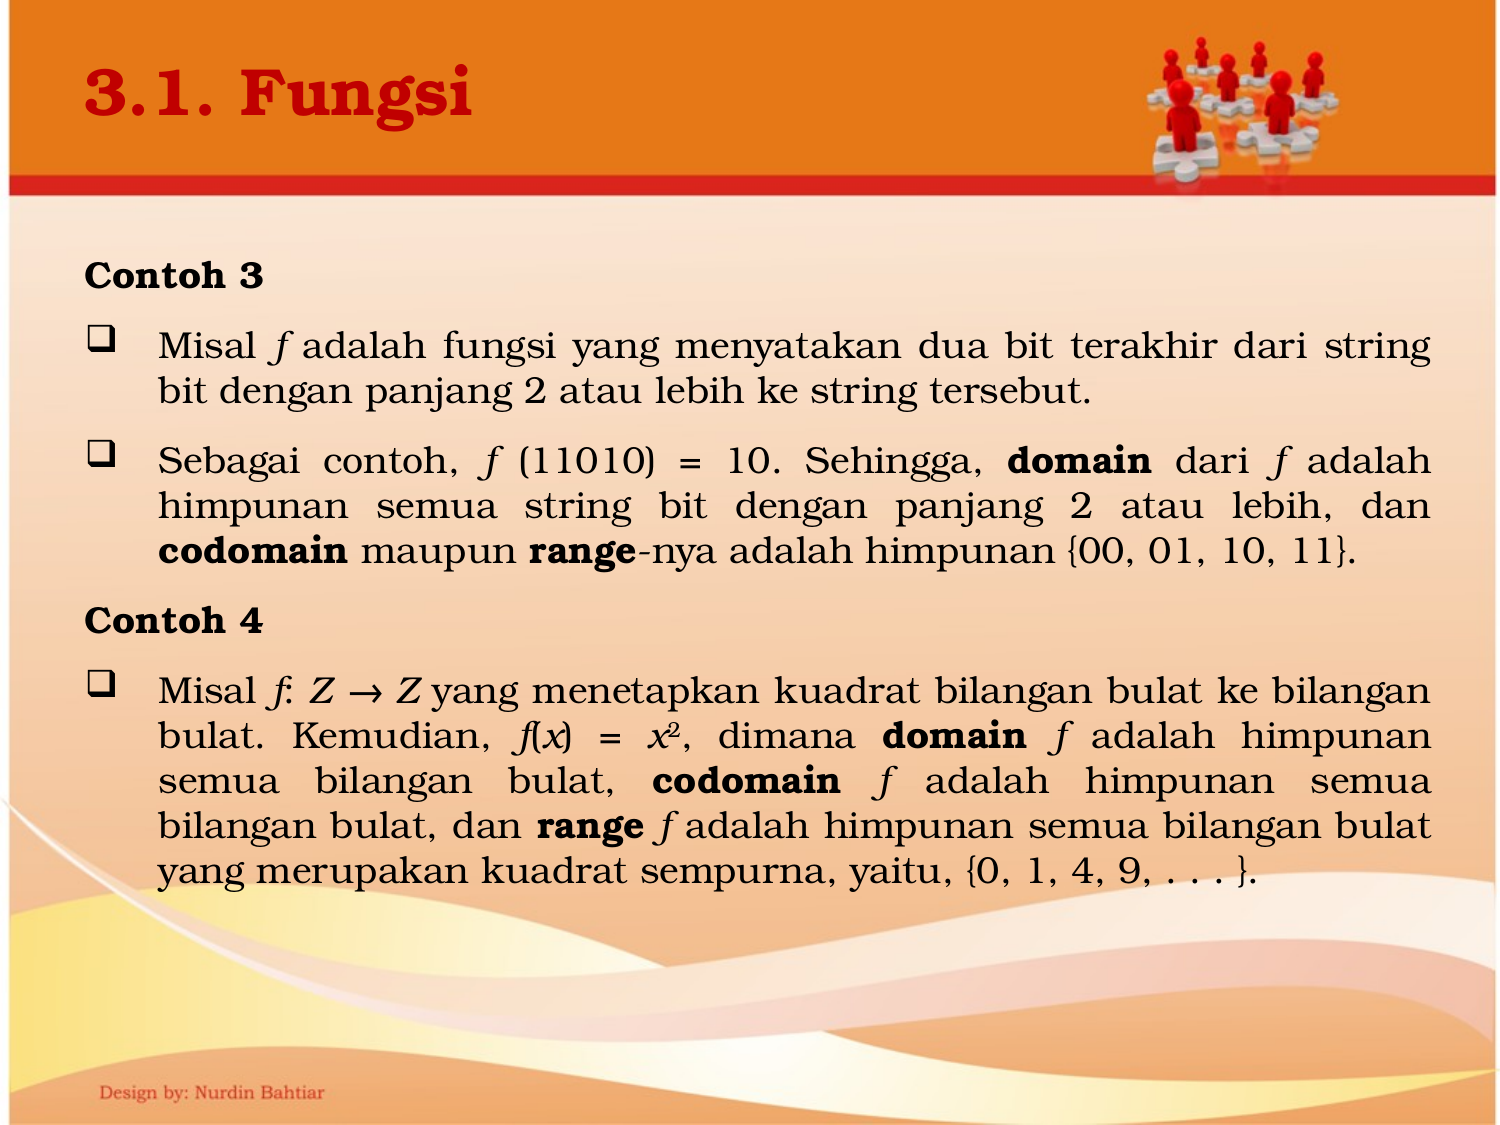

# 3.1. Fungsi
Contoh 3
Misal f adalah fungsi yang menyatakan dua bit terakhir dari string bit dengan panjang 2 atau lebih ke string tersebut.
Sebagai contoh, f (11010) = 10. Sehingga, domain dari f adalah himpunan semua string bit dengan panjang 2 atau lebih, dan codomain maupun range-nya adalah himpunan {00, 01, 10, 11}.
Contoh 4
Misal f: Z → Z yang menetapkan kuadrat bilangan bulat ke bilangan bulat. Kemudian, f(x) = x2, dimana domain f adalah himpunan semua bilangan bulat, codomain f adalah himpunan semua bilangan bulat, dan range f adalah himpunan semua bilangan bulat yang merupakan kuadrat sempurna, yaitu, {0, 1, 4, 9, . . . }.